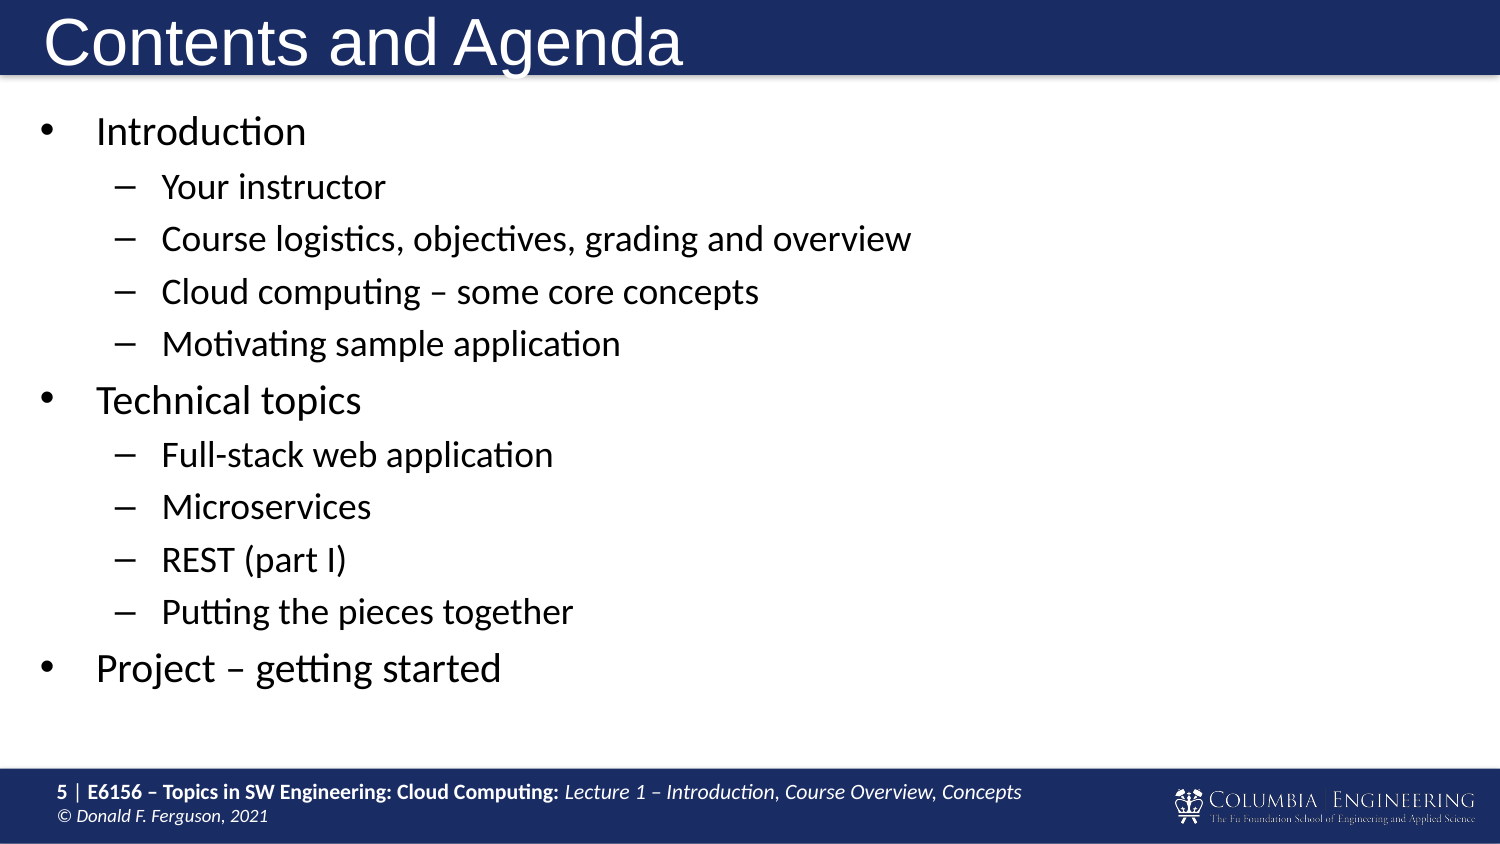

# Contents and Agenda
Introduction
Your instructor
Course logistics, objectives, grading and overview
Cloud computing – some core concepts
Motivating sample application
Technical topics
Full-stack web application
Microservices
REST (part I)
Putting the pieces together
Project – getting started